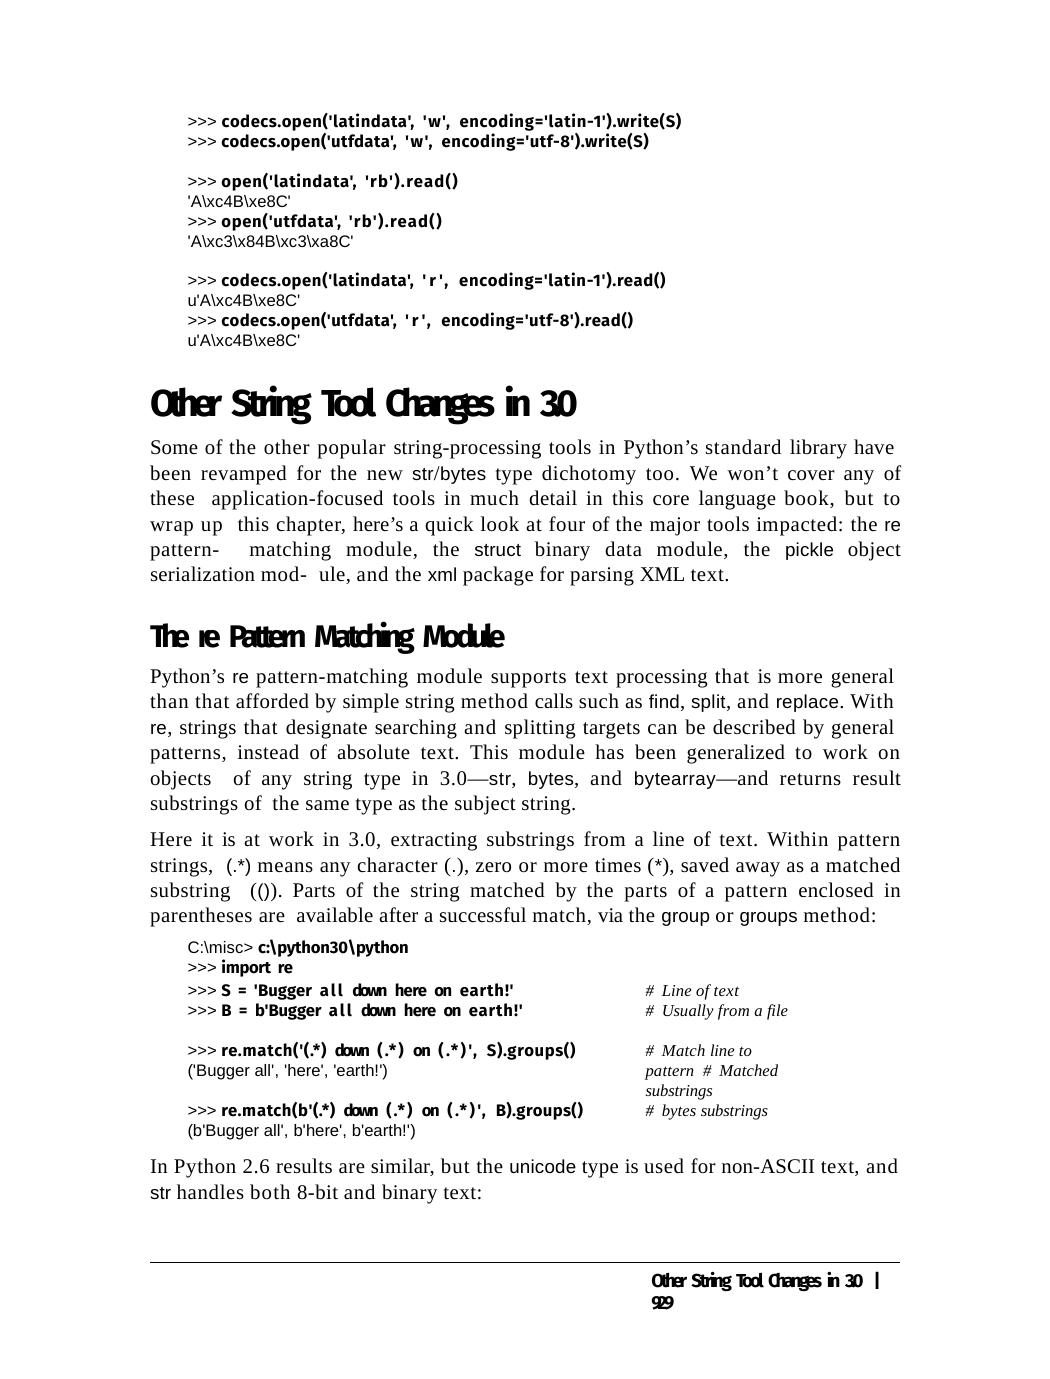

>>> codecs.open('latindata', 'w', encoding='latin-1').write(S)
>>> codecs.open('utfdata', 'w', encoding='utf-8').write(S)

>>> open('latindata', 'rb').read()
'A\xc4B\xe8C'
>>> open('utfdata', 'rb').read()
'A\xc3\x84B\xc3\xa8C'

>>> codecs.open('latindata', 'r', encoding='latin-1').read()
u'A\xc4B\xe8C'
>>> codecs.open('utfdata', 'r', encoding='utf-8').read()
u'A\xc4B\xe8C'

Other String Tool Changes in 3.0
Some of the other popular string-processing tools in Python’s standard library have  been revamped for the new str/bytes type dichotomy too. We won’t cover any of these  application-focused tools in much detail in this core language book, but to wrap up  this chapter, here’s a quick look at four of the major tools impacted: the re pattern-  matching module, the struct binary data module, the pickle object serialization mod-  ule, and the xml package for parsing XML text.

The re Pattern Matching Module
Python’s re pattern-matching module supports text processing that is more general  than that afforded by simple string method calls such as find, split, and replace. With  re, strings that designate searching and splitting targets can be described by general  patterns, instead of absolute text. This module has been generalized to work on objects  of any string type in 3.0—str, bytes, and bytearray—and returns result substrings of  the same type as the subject string.
Here it is at work in 3.0, extracting substrings from a line of text. Within pattern strings,  (.*) means any character (.), zero or more times (*), saved away as a matched substring  (()). Parts of the string matched by the parts of a pattern enclosed in parentheses are  available after a successful match, via the group or groups method:
C:\misc> c:\python30\python
>>> import re
>>> S = 'Bugger all down here on earth!'
>>> B = b'Bugger all down here on earth!'
# Line of text
# Usually from a file
>>> re.match('(.*) down (.*) on (.*)', S).groups()
('Bugger all', 'here', 'earth!')
# Match line to pattern  # Matched substrings
>>> re.match(b'(.*) down (.*) on (.*)', B).groups()
(b'Bugger all', b'here', b'earth!')
# bytes substrings
In Python 2.6 results are similar, but the unicode type is used for non-ASCII text, and
str handles both 8-bit and binary text:

Other String Tool Changes in 3.0  |  929